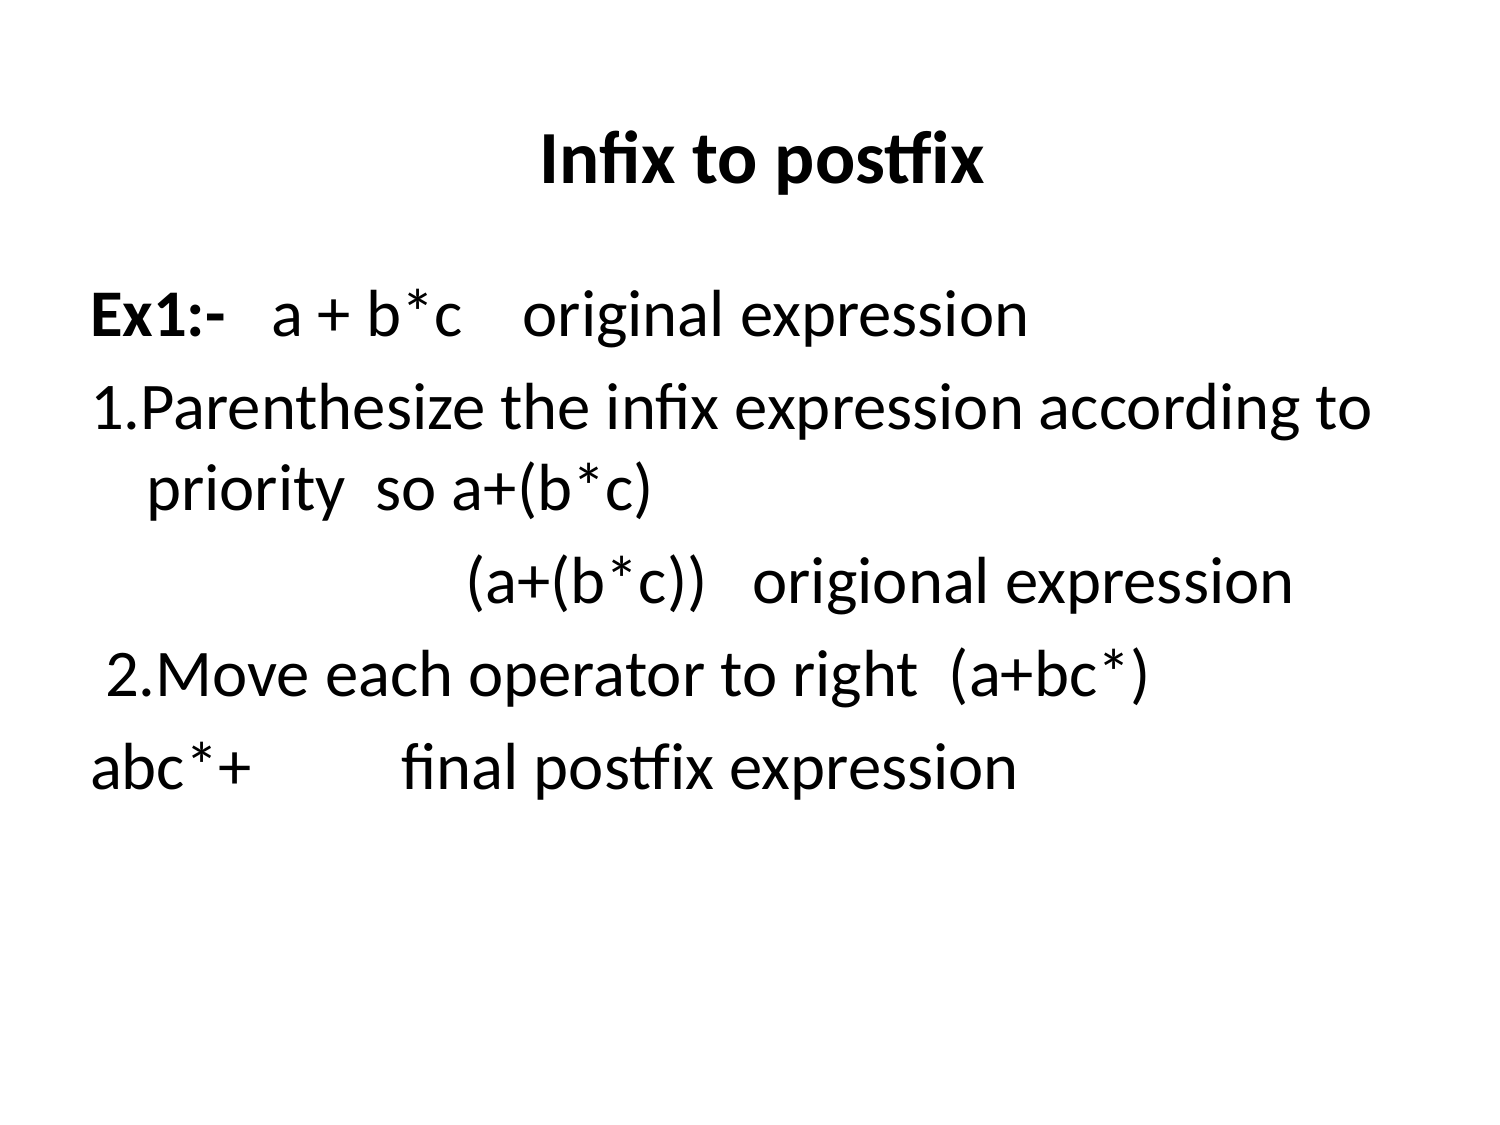

# Infix to postfix
Ex1:-   a + b*c    original expression
1.Parenthesize the infix expression according to priority  so a+(b*c)
                         (a+(b*c))   origional expression
 2.Move each operator to right  (a+bc*)
abc*+          final postfix expression